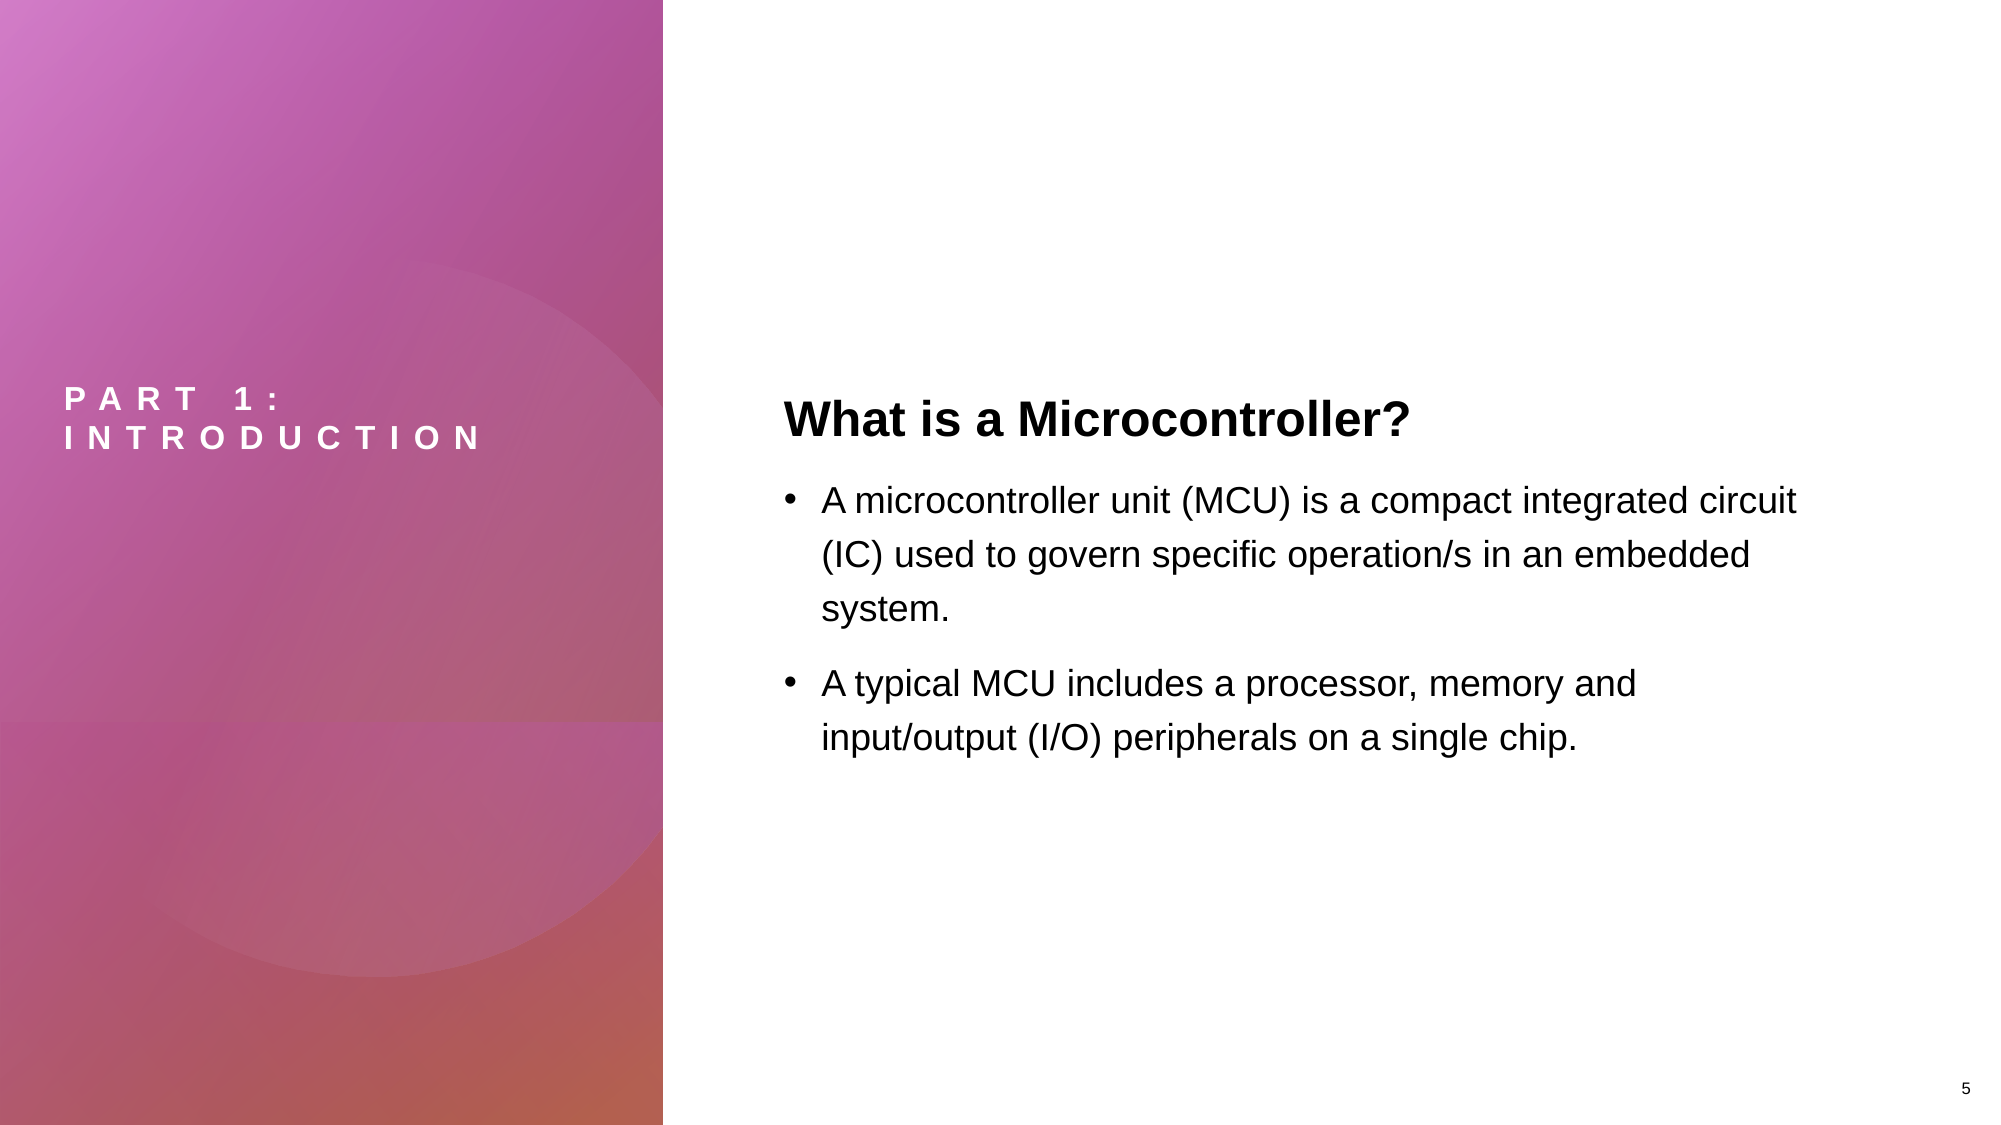

# Part 1: Introduction
What is a Microcontroller?
A microcontroller unit (MCU) is a compact integrated circuit (IC) used to govern specific operation/s in an embedded system.
A typical MCU includes a processor, memory and input/output (I/O) peripherals on a single chip.

5